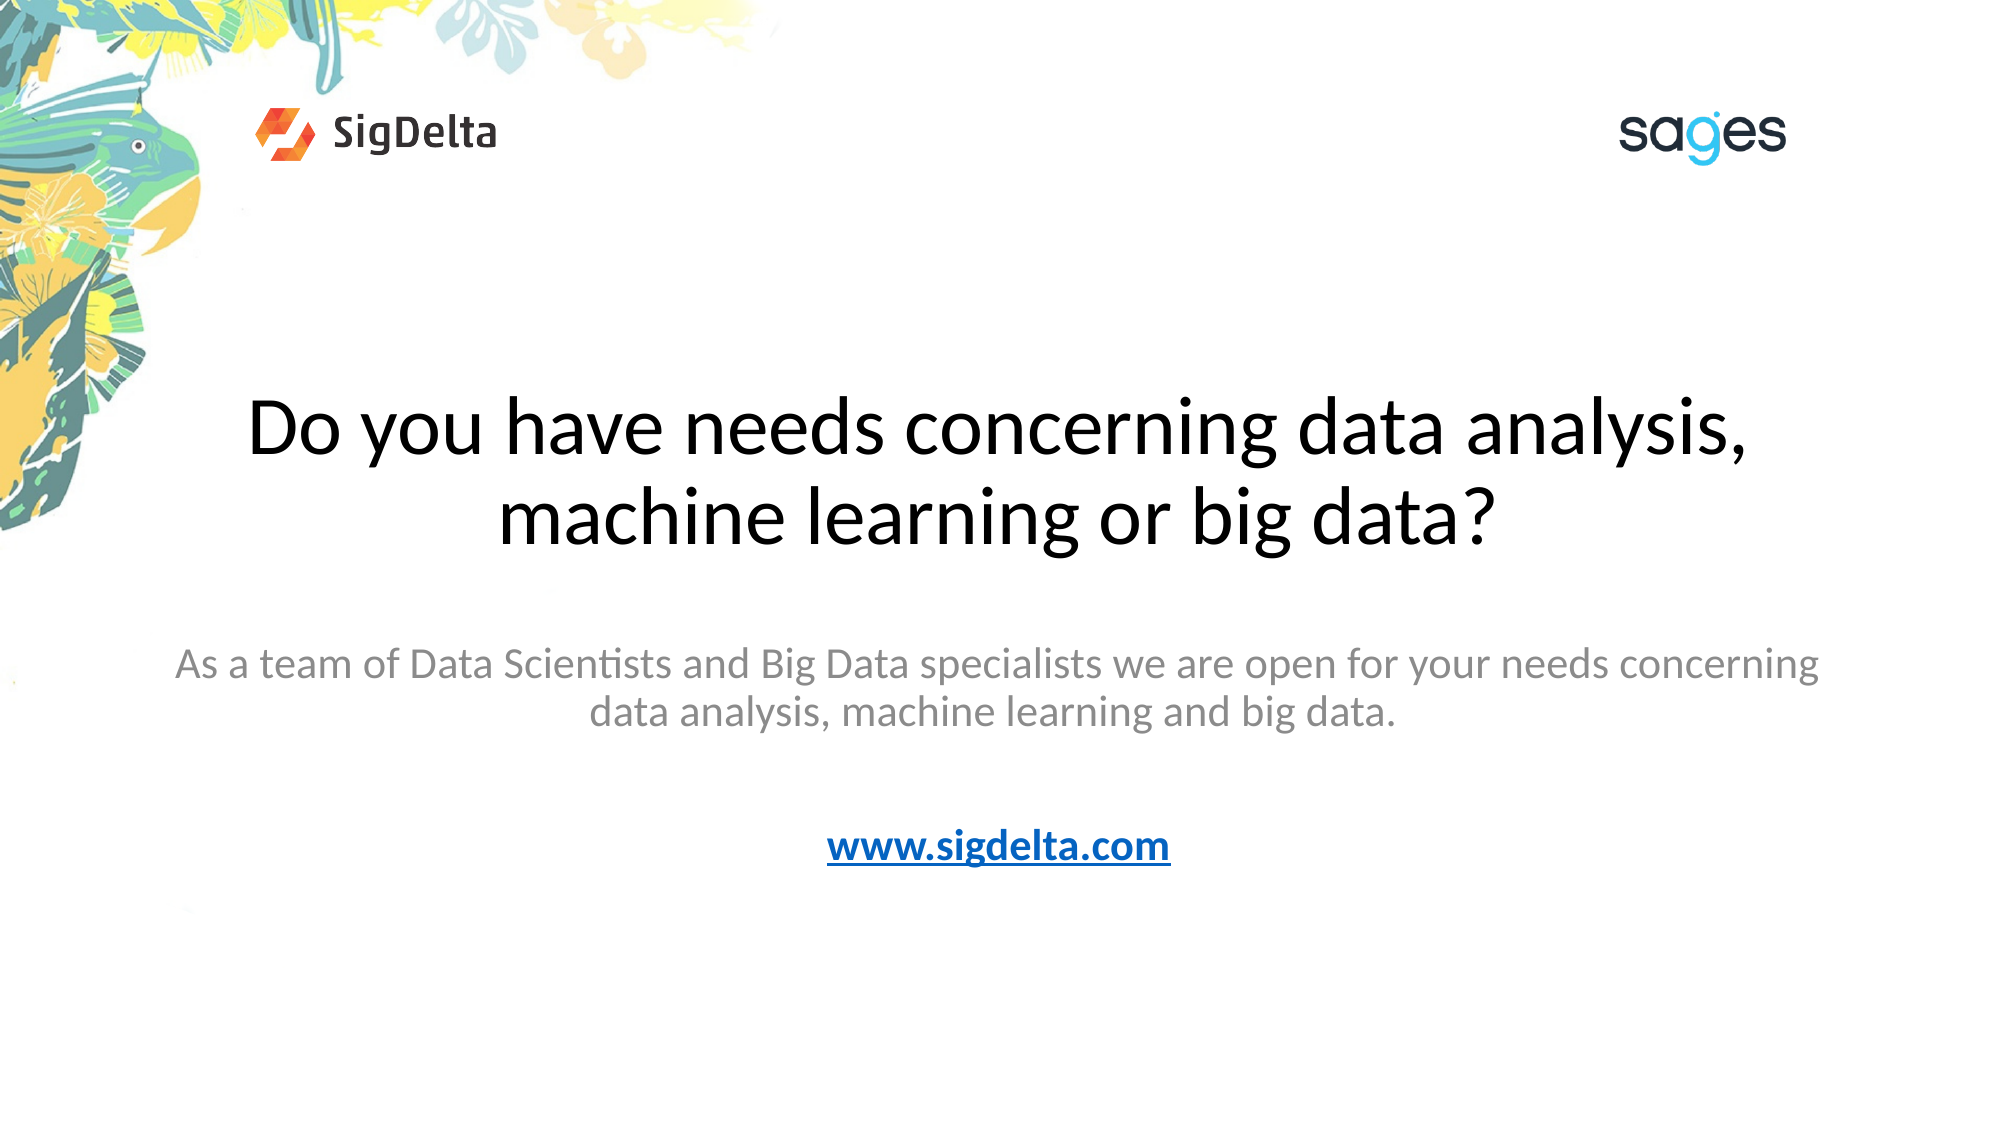

Do you have needs concerning data analysis, machine learning or big data?
As a team of Data Scientists and Big Data specialists we are open for your needs concerning data analysis, machine learning and big data.

www.sigdelta.com